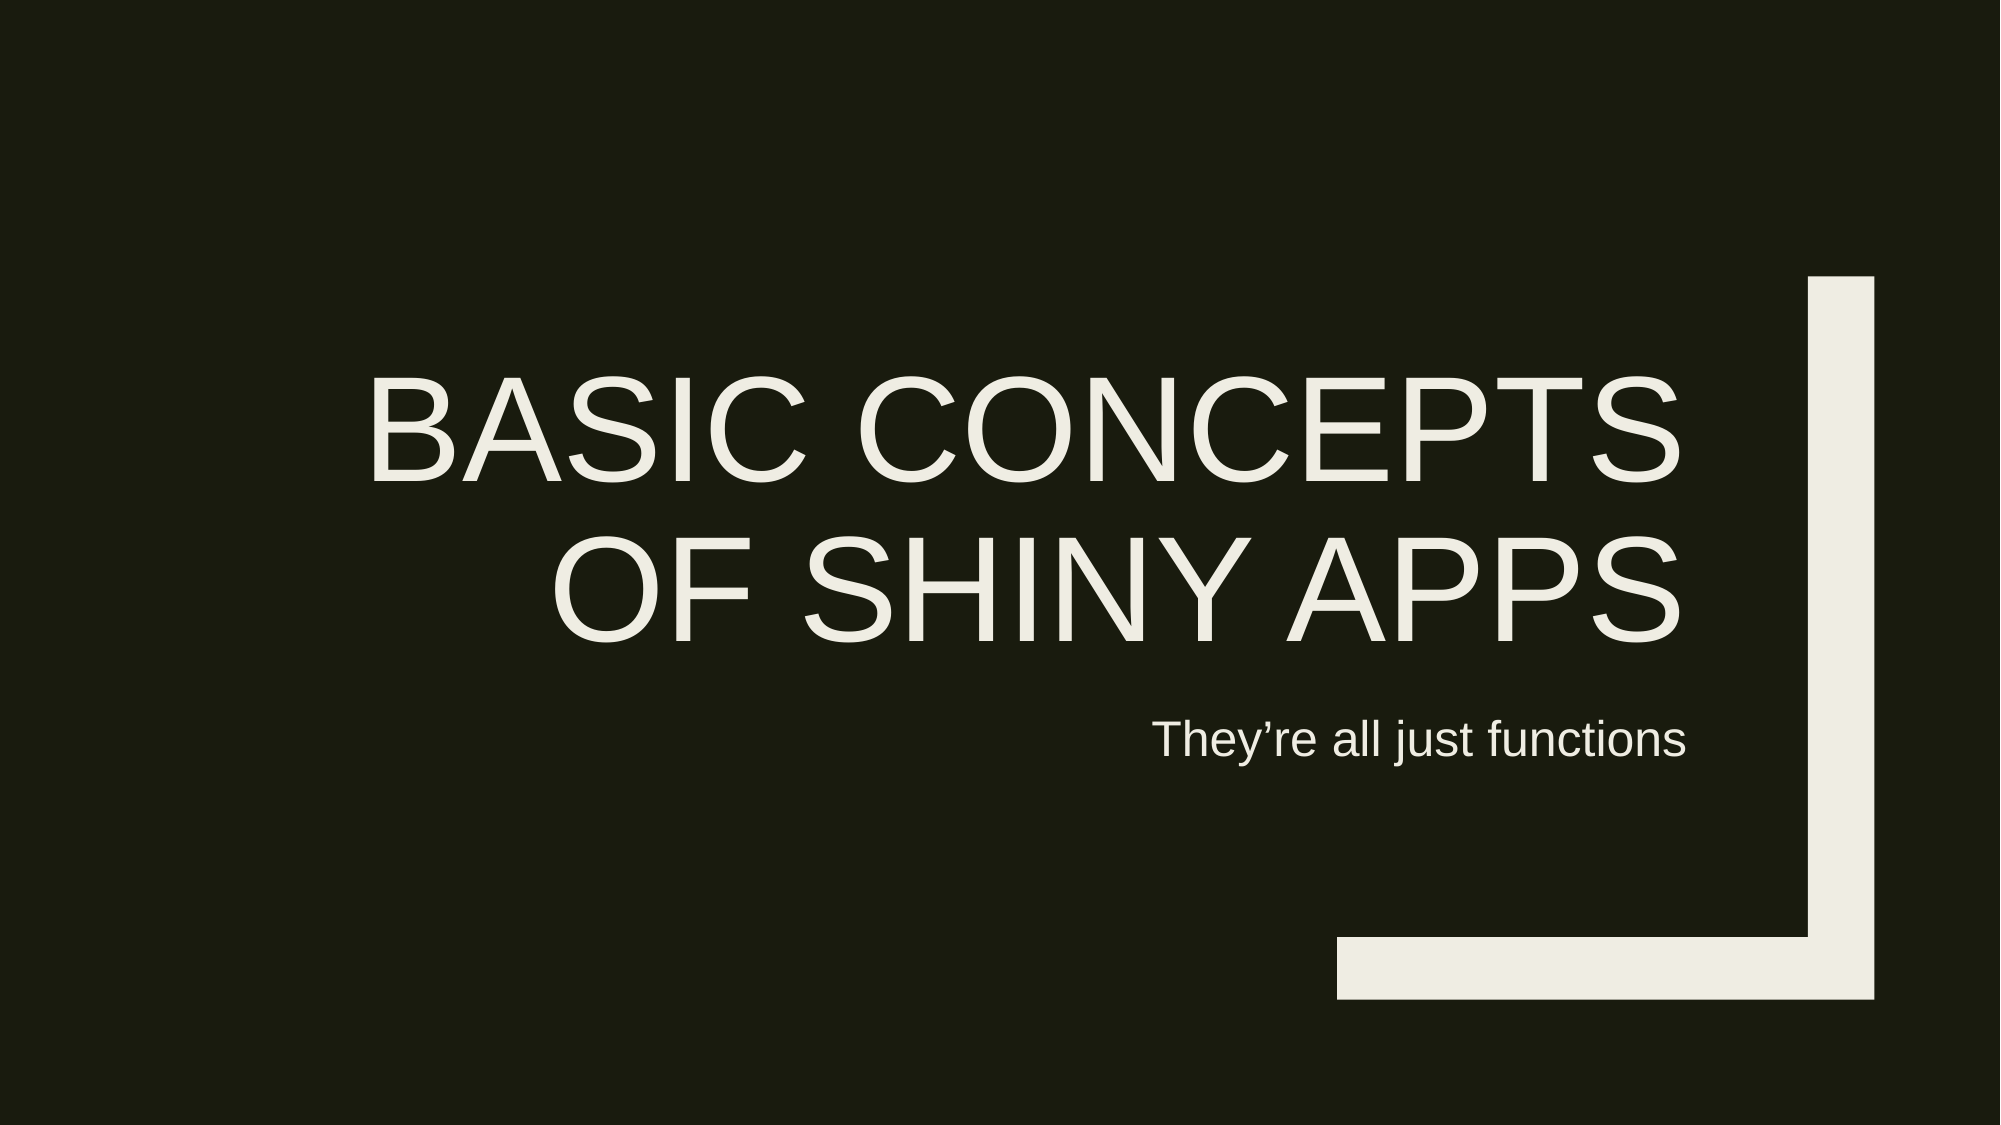

# Basic Concepts of Shiny apps
They’re all just functions